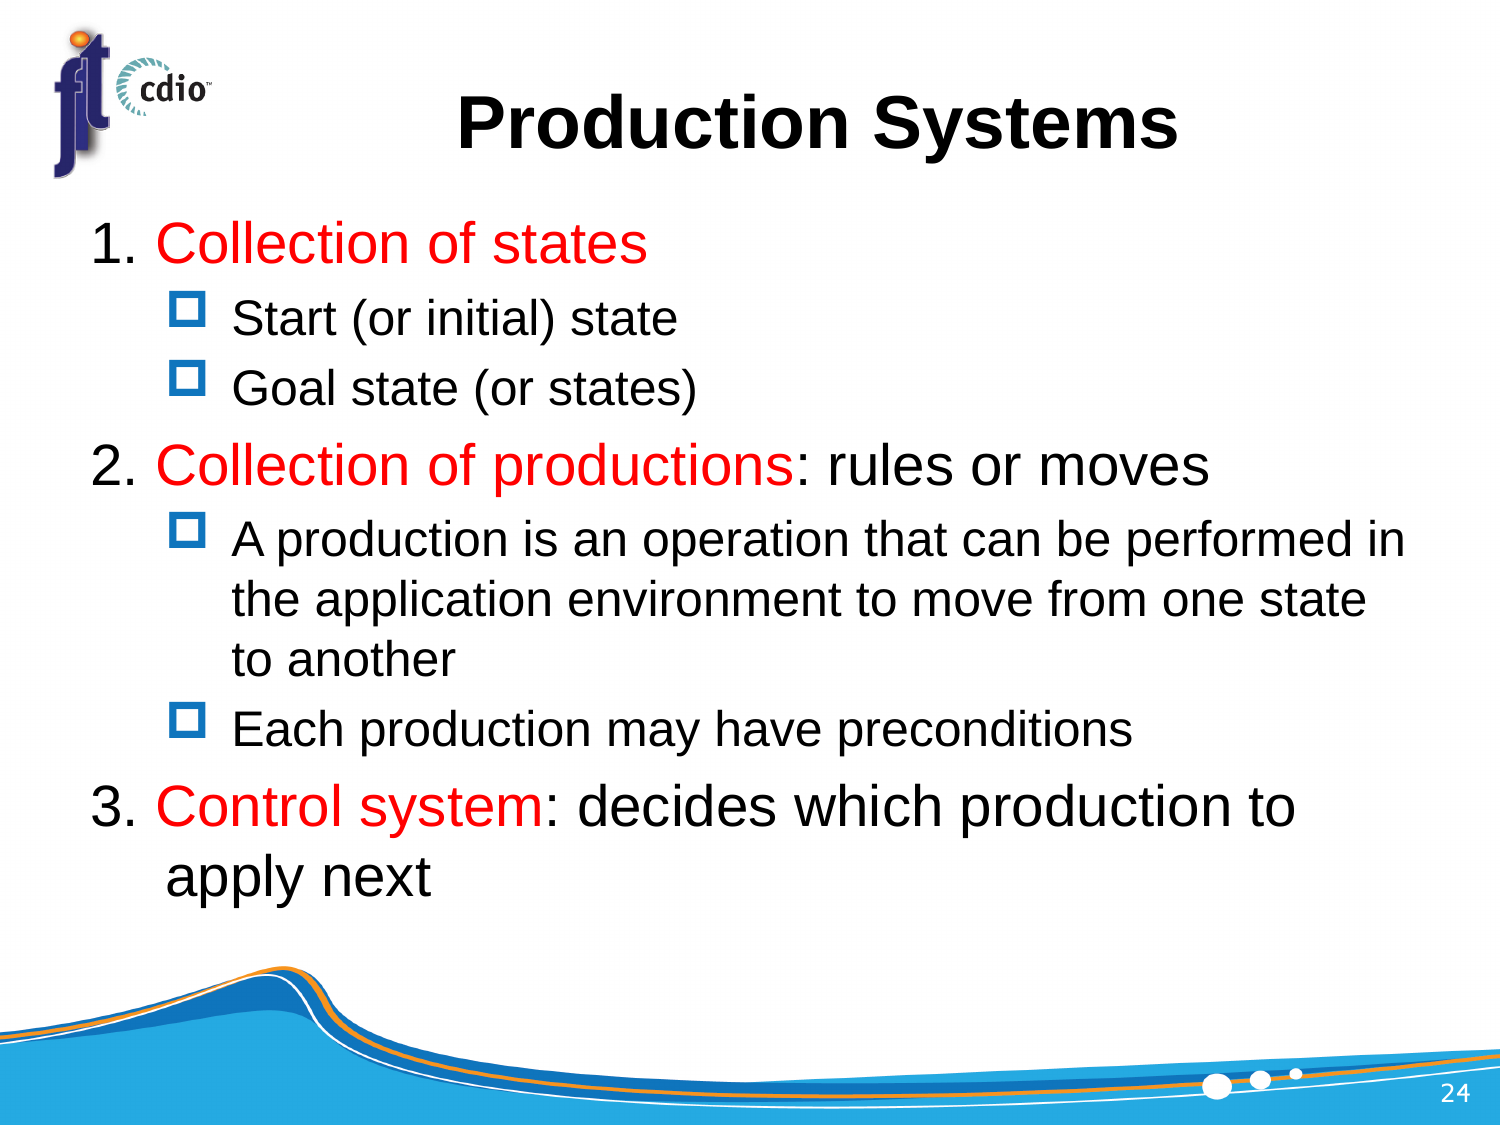

# Production Systems
1. Collection of states
Start (or initial) state
Goal state (or states)
2. Collection of productions: rules or moves
A production is an operation that can be performed in the application environment to move from one state to another
Each production may have preconditions
3. Control system: decides which production to apply next
24